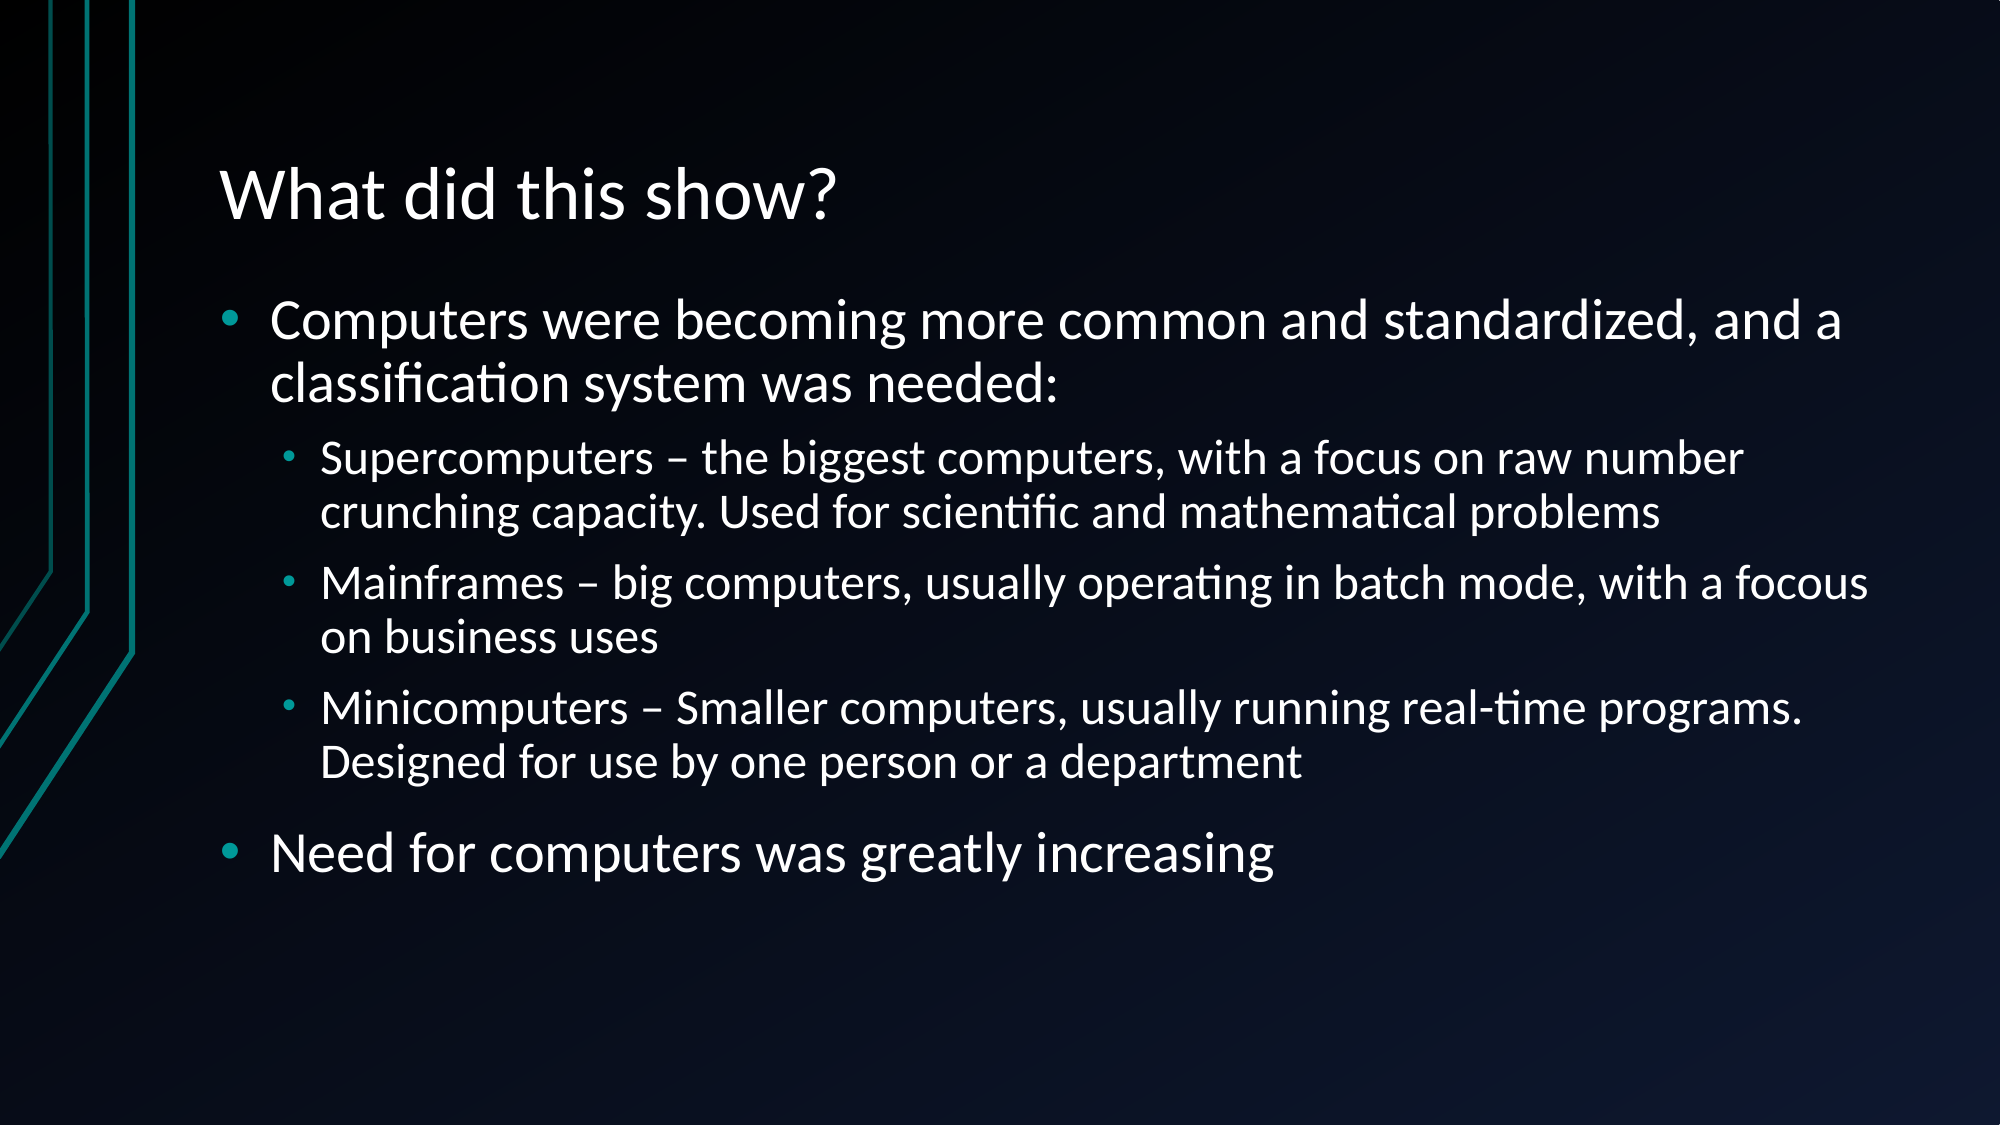

# What did this show?
Computers were becoming more common and standardized, and a classification system was needed:
Supercomputers – the biggest computers, with a focus on raw number crunching capacity. Used for scientific and mathematical problems
Mainframes – big computers, usually operating in batch mode, with a focous on business uses
Minicomputers – Smaller computers, usually running real-time programs. Designed for use by one person or a department
Need for computers was greatly increasing